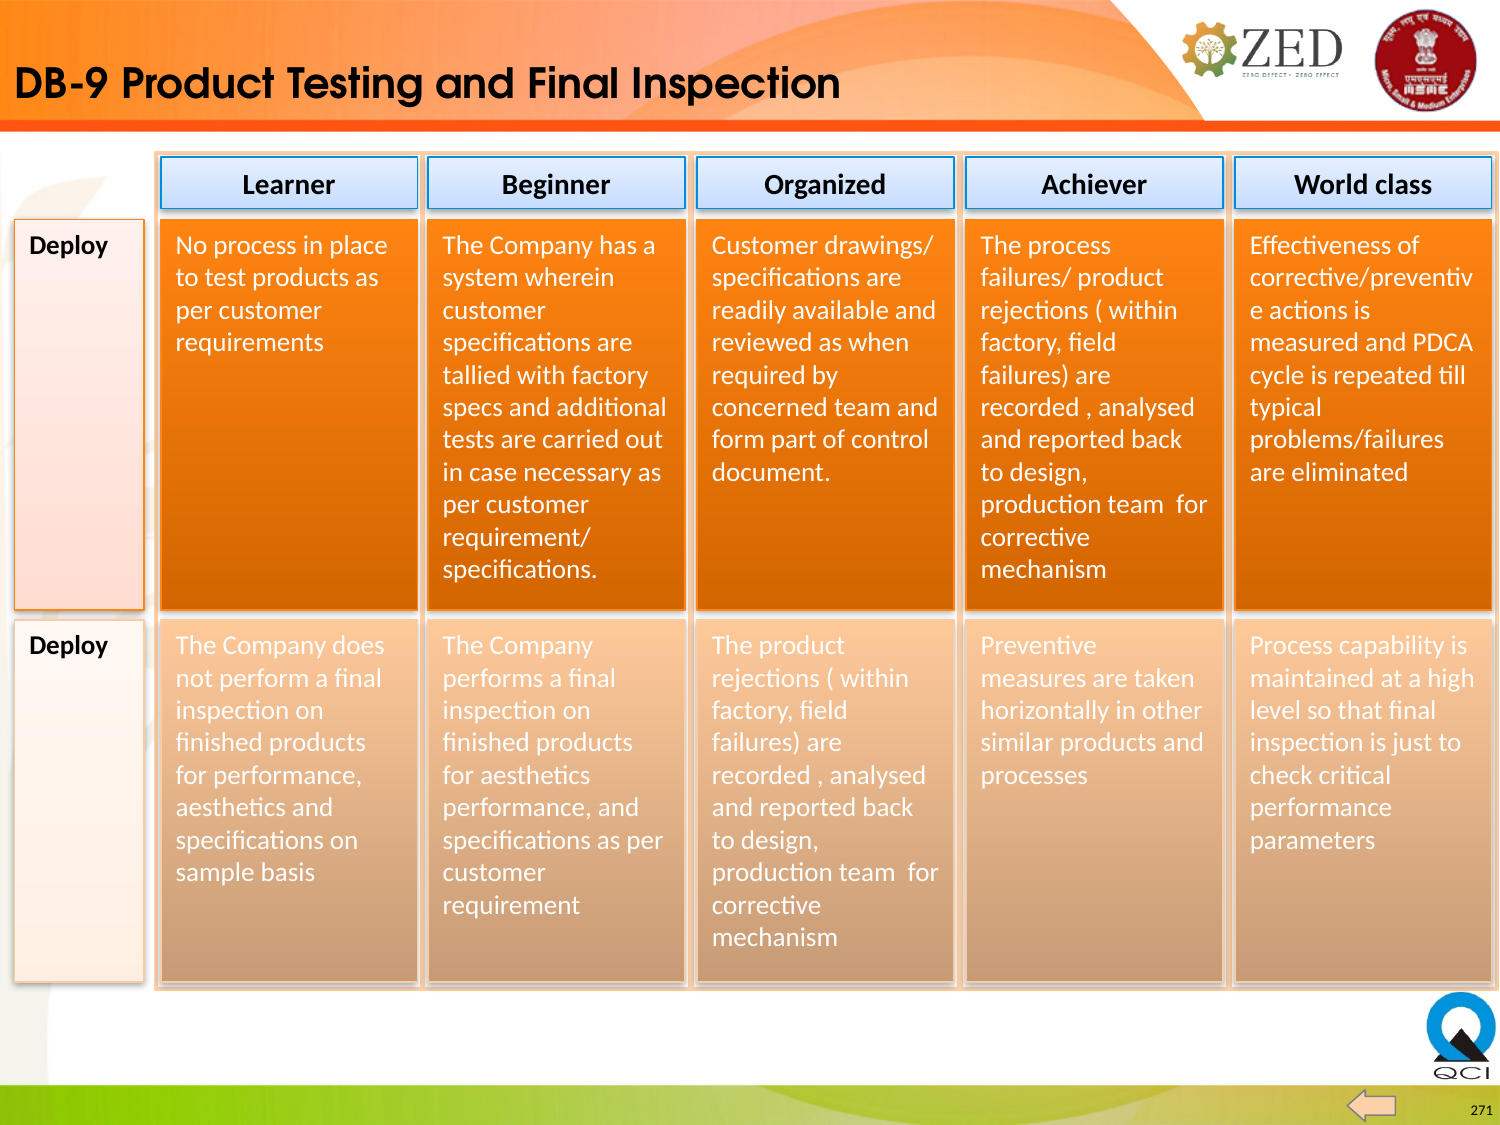

DB-9 Product Testing and Final Inspection

Learner
Beginner
Organized
Achiever
World class
Deploy
No process in place to test products as per customer requirements
The Company has a system wherein customer specifications are tallied with factory specs and additional tests are carried out in case necessary as per customer requirement/ specifications.
Customer drawings/ specifications are readily available and reviewed as when required by concerned team and form part of control document.
The process failures/ product rejections ( within factory, field failures) are recorded , analysed and reported back to design, production team  for corrective mechanism
Effectiveness of corrective/preventive actions is measured and PDCA cycle is repeated till typical problems/failures are eliminated

Deploy
The Company does not perform a final inspection on finished products for performance, aesthetics and specifications on sample basis
The Company performs a final inspection on finished products for aesthetics performance, and specifications as per customer requirement
The product rejections ( within factory, field failures) are recorded , analysed and reported back to design, production team  for corrective mechanism
Preventive measures are taken horizontally in other similar products and processes
Process capability is maintained at a high level so that final inspection is just to check critical performance parameters